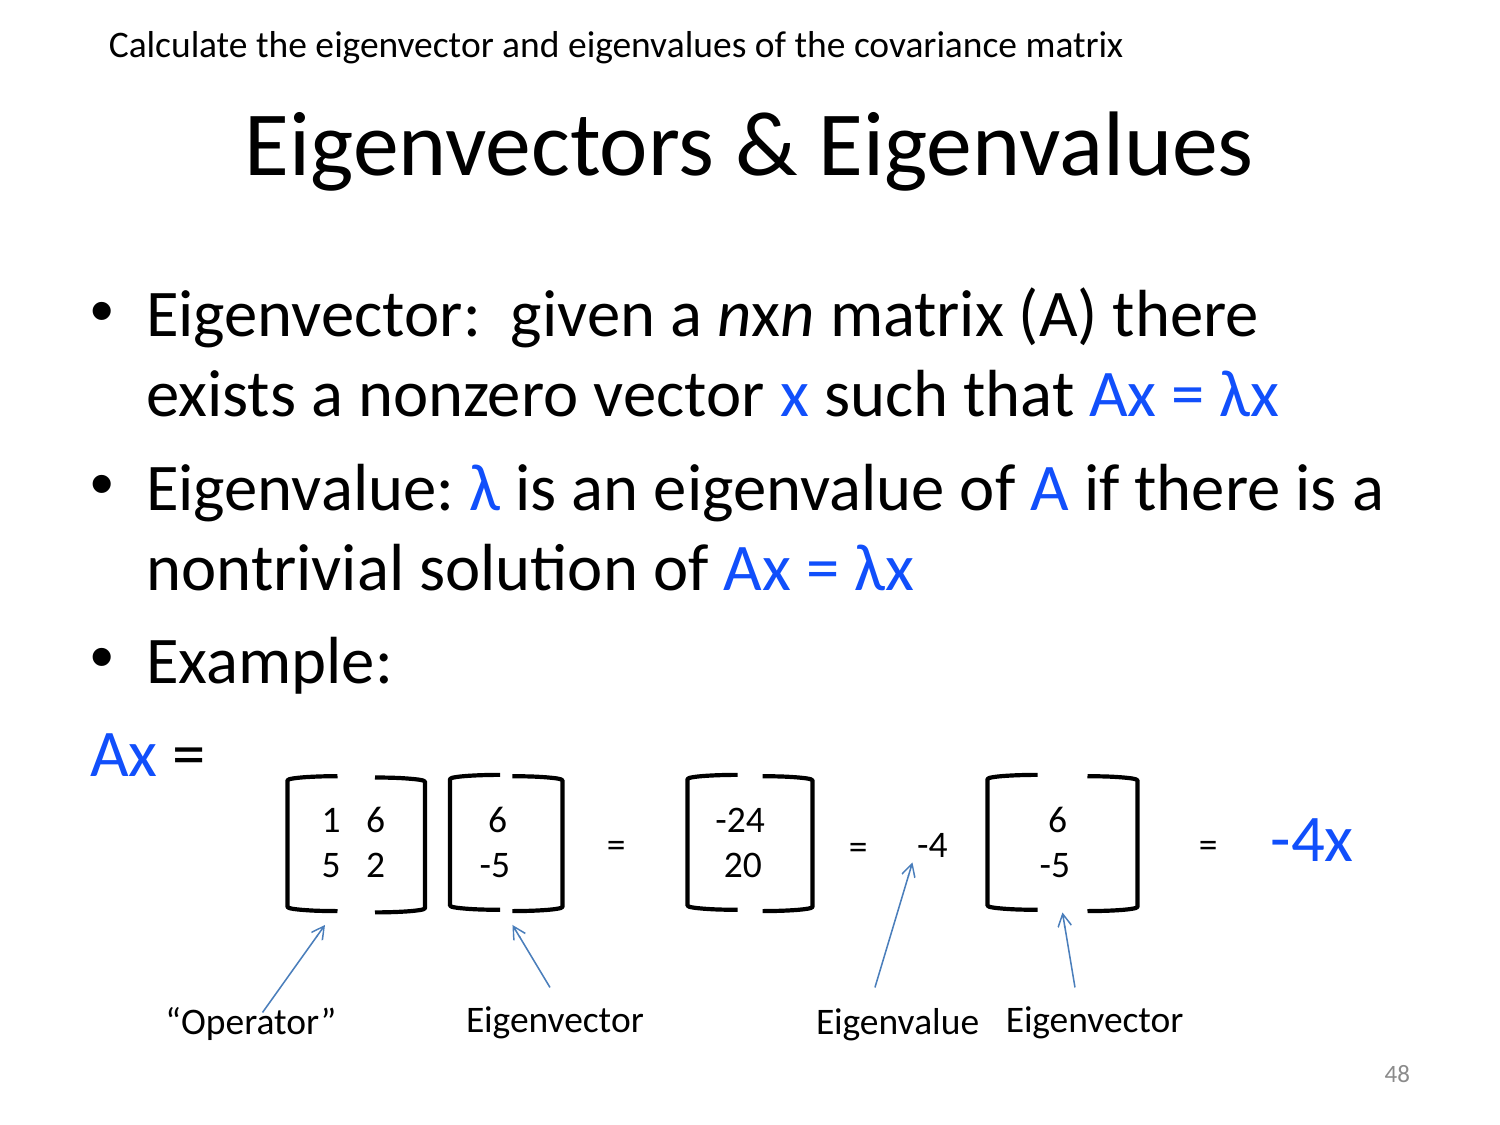

Calculate the eigenvector and eigenvalues of the covariance matrix
# Eigenvectors & Eigenvalues
Eigenvector:  given a nxn matrix (A) there exists a nonzero vector x such that Ax = λx
Eigenvalue: λ is an eigenvalue of A if there is a nontrivial solution of Ax = λx
Example:
Ax =

1   6
5   2
 6
-5
-24
 20
 6
-5
-4x
=
-4
=
=
Eigenvector
Eigenvector
“Operator”
Eigenvalue
48